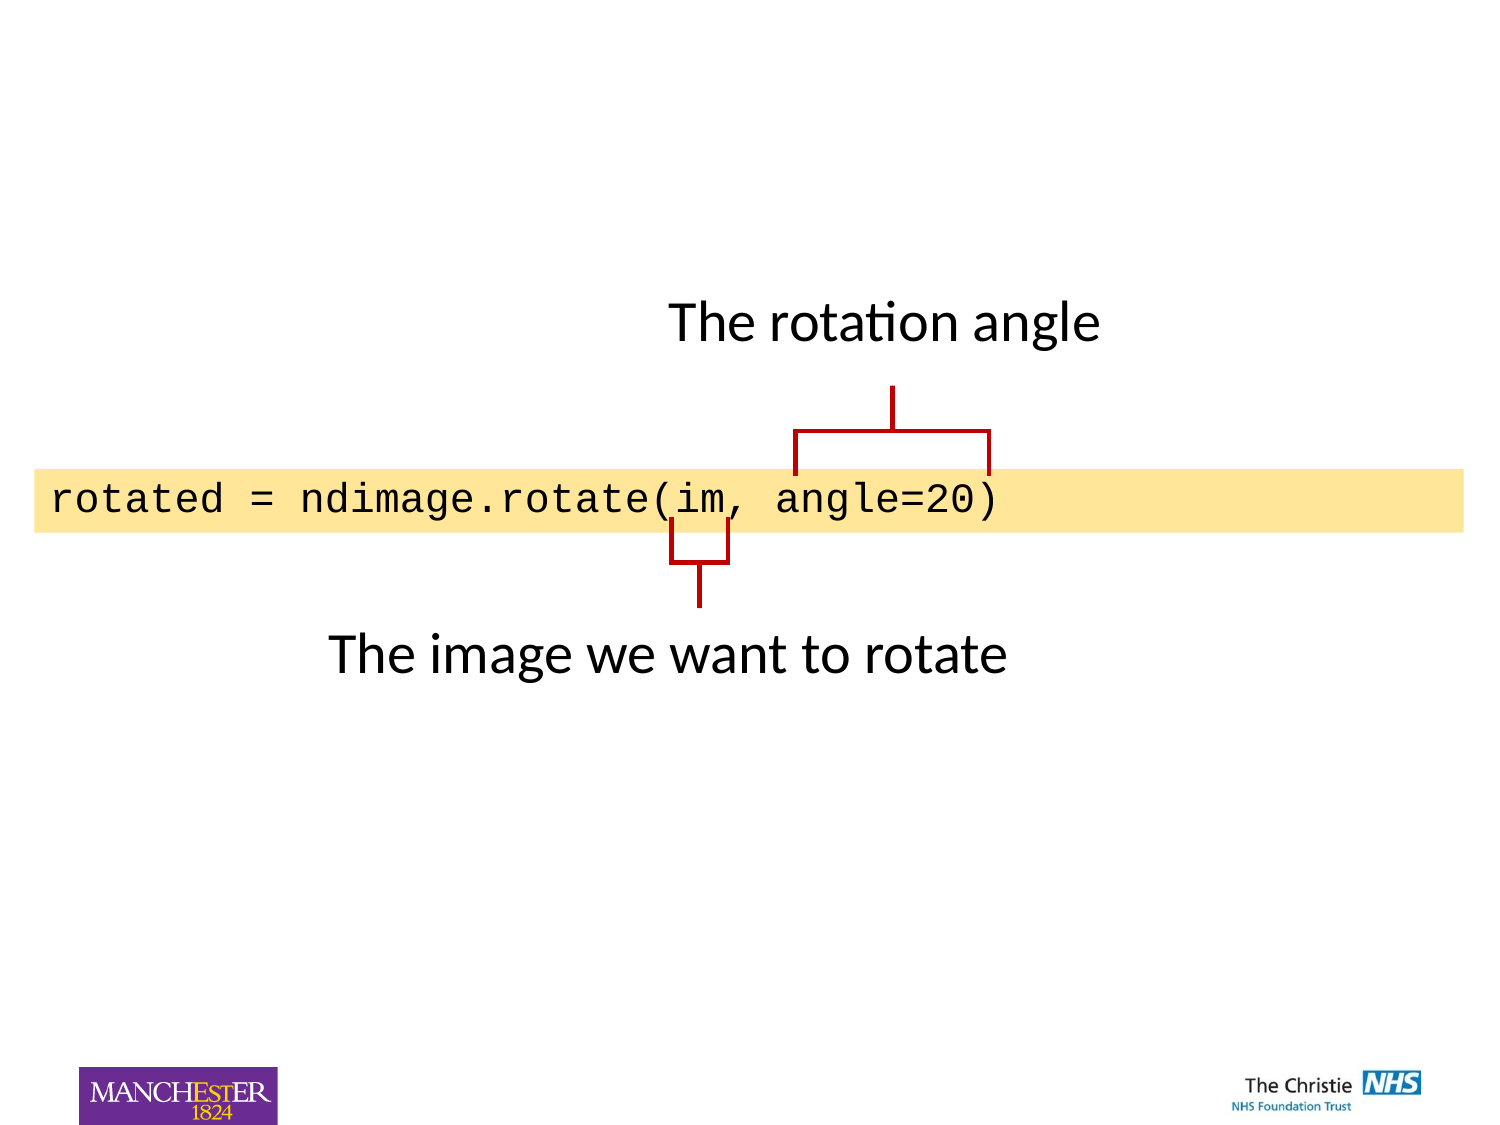

The rotation angle

rotated = ndimage.rotate(im, angle=20)

The image we want to rotate